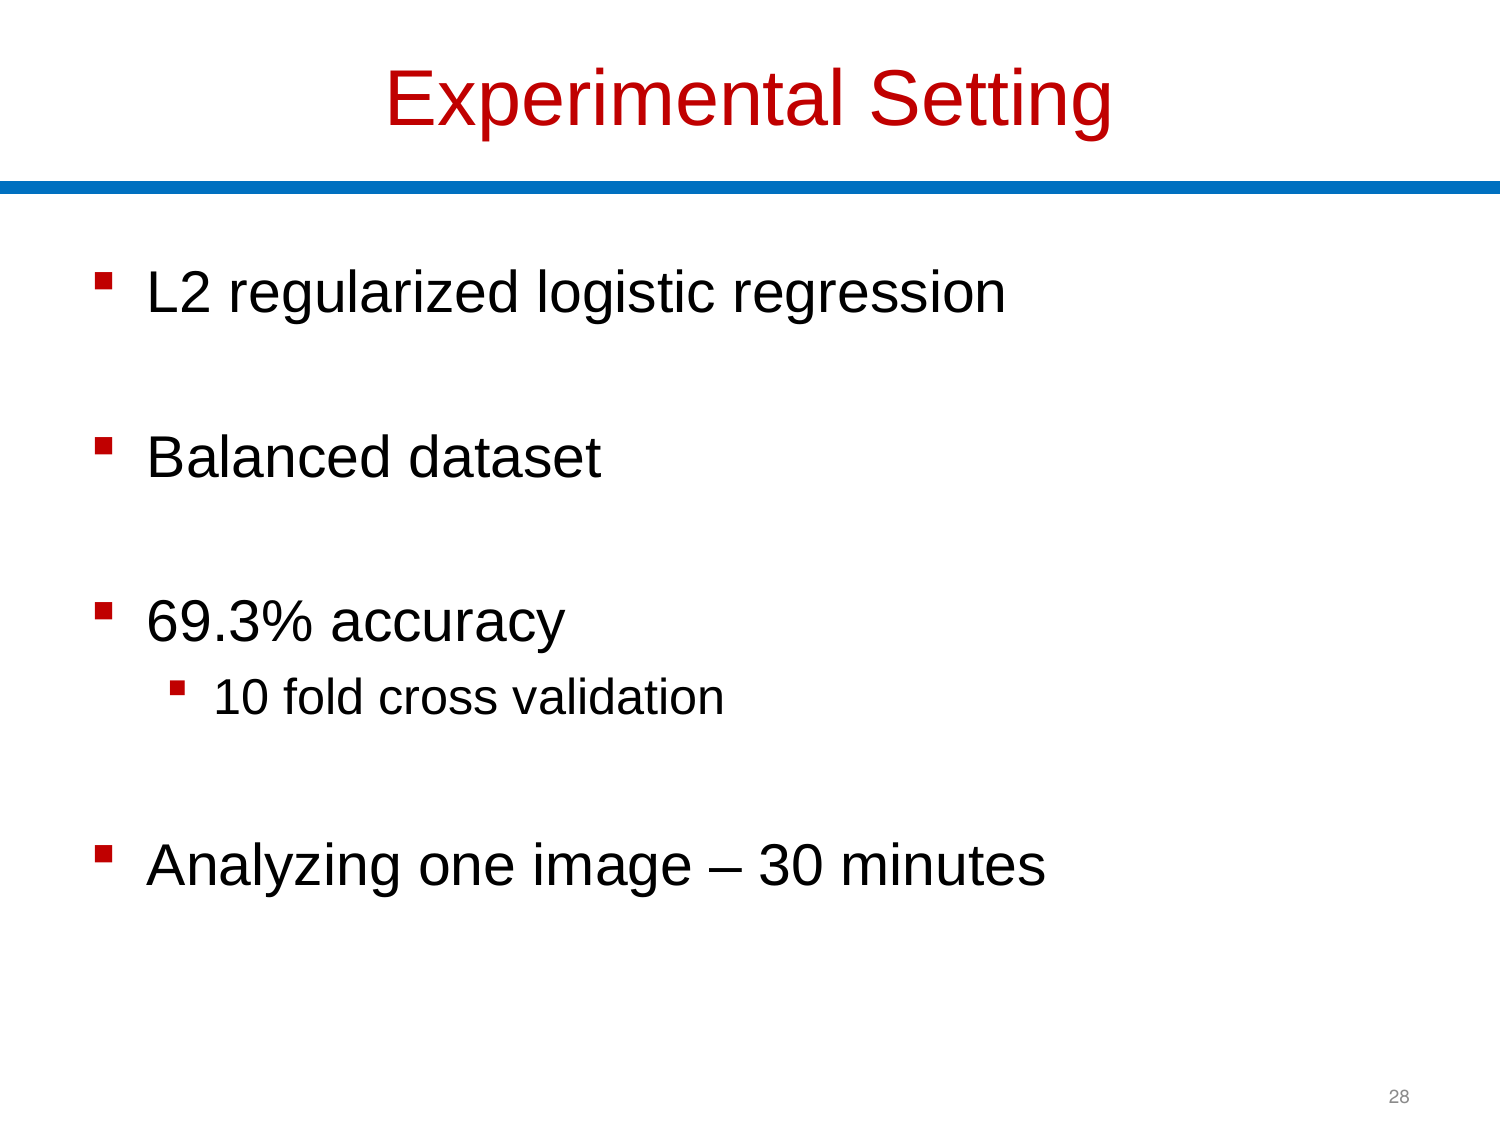

# Experimental Setting
L2 regularized logistic regression

Balanced dataset

69.3% accuracy
10 fold cross validation

Analyzing one image – 30 minutes
28